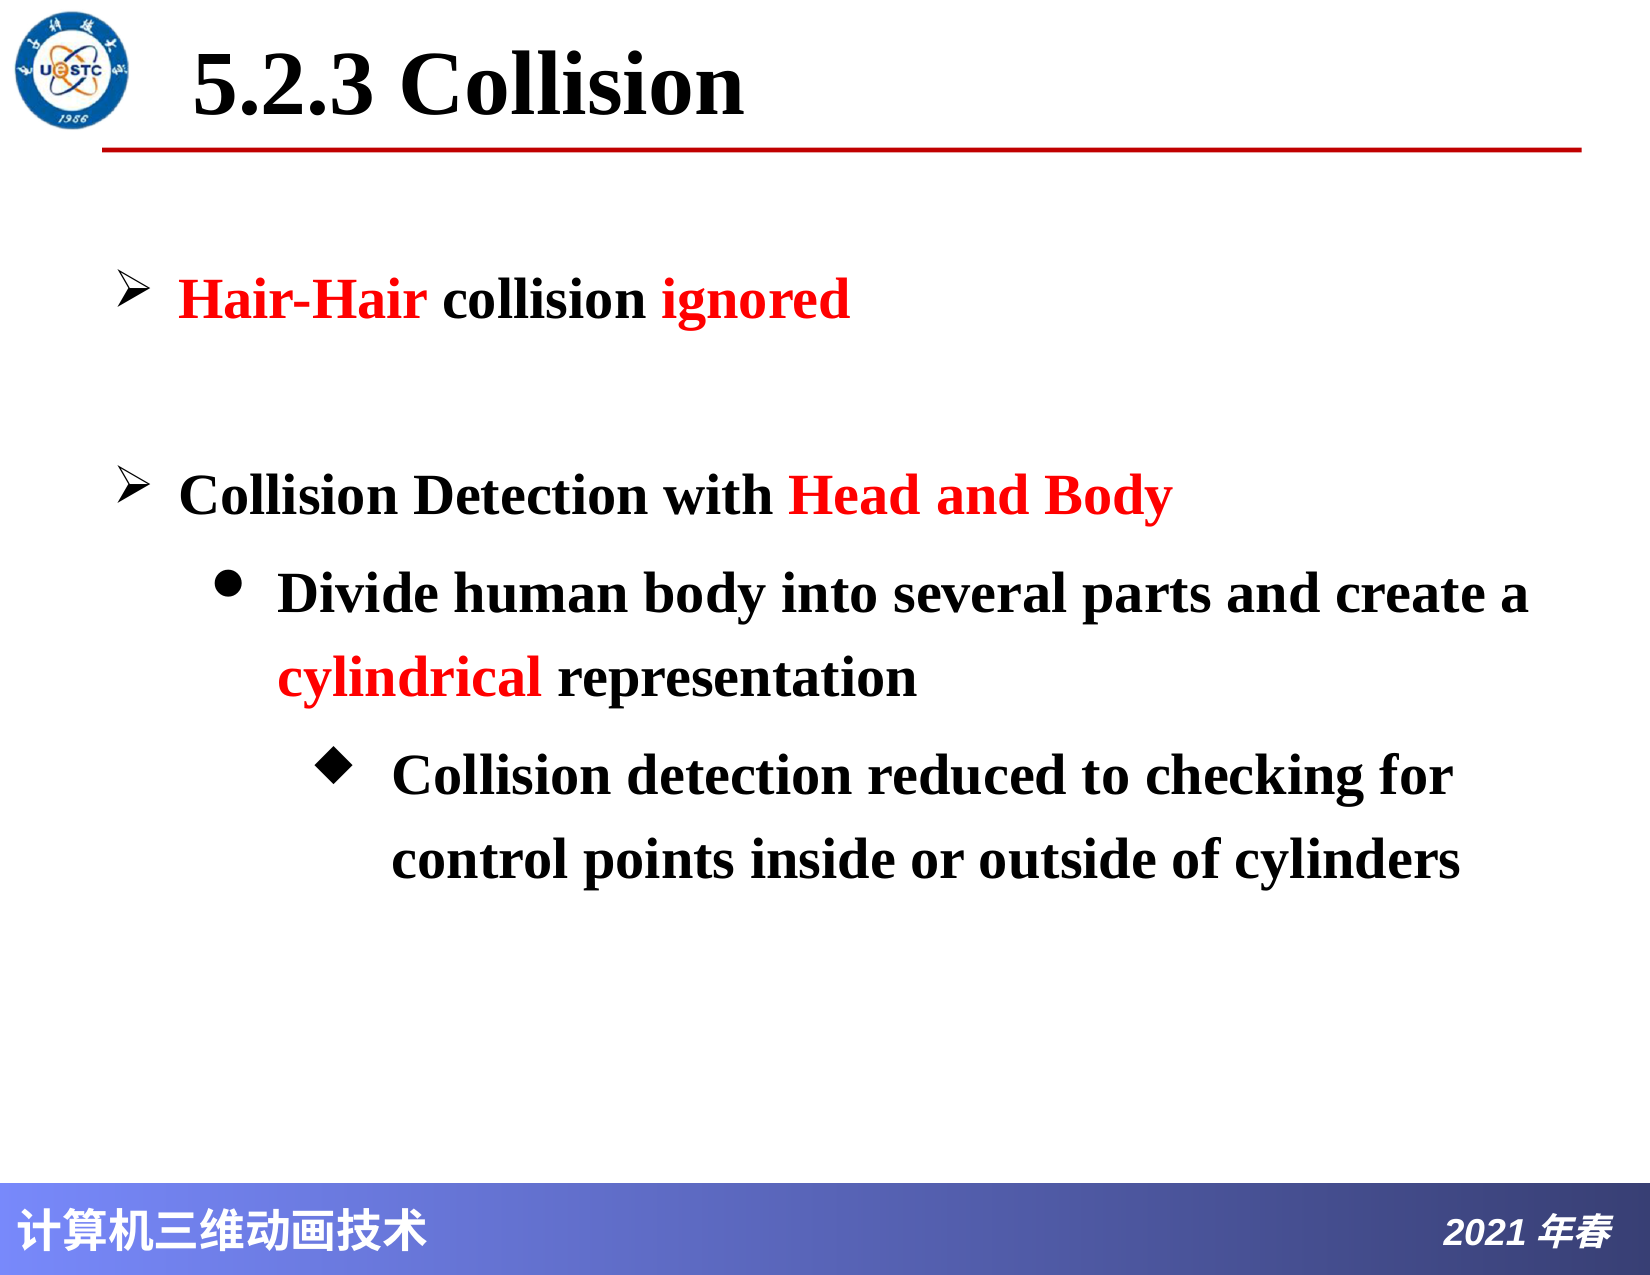

# 5.2.3 Collision
Hair-Hair collision ignored

Collision Detection with Head and Body
Divide human body into several parts and create a cylindrical representation
Collision detection reduced to checking for control points inside or outside of cylinders